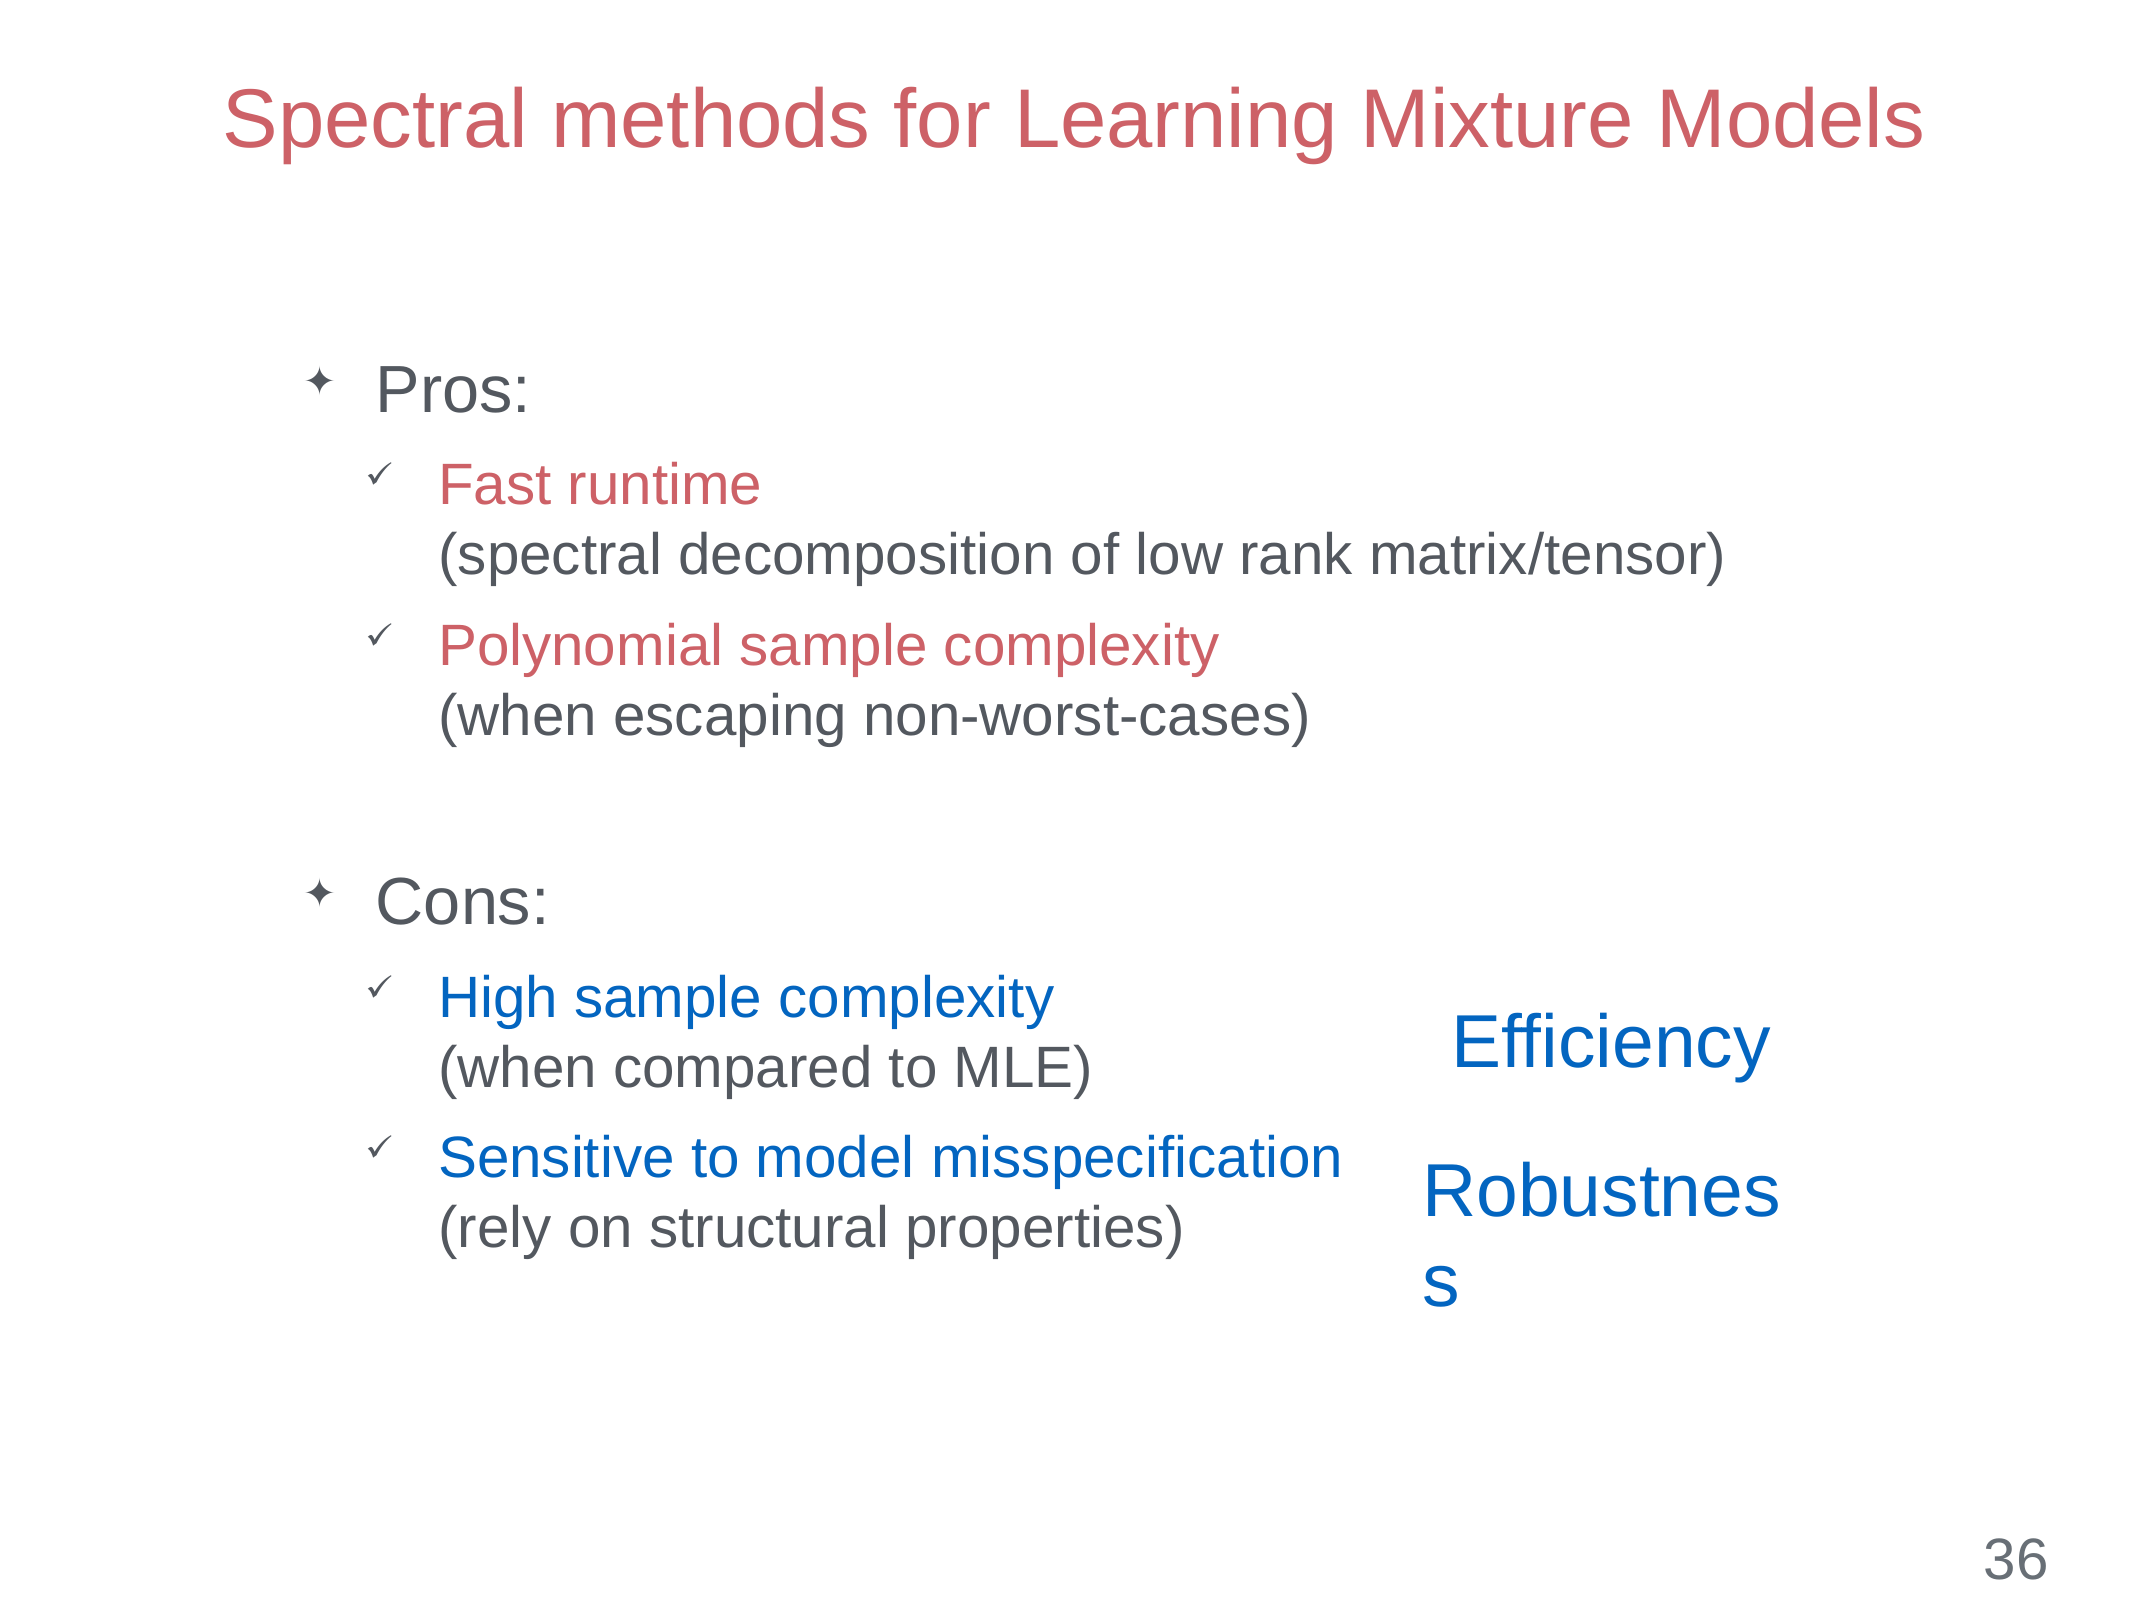

# Spectral methods for Learning Mixture Models
Pros:
Fast runtime
(spectral decomposition of low rank matrix/tensor)
Polynomial sample complexity
(when escaping non-worst-cases)

Cons:
High sample complexity
(when compared to MLE)
Sensitive to model misspecification
(rely on structural properties)
Efficiency
Robustness